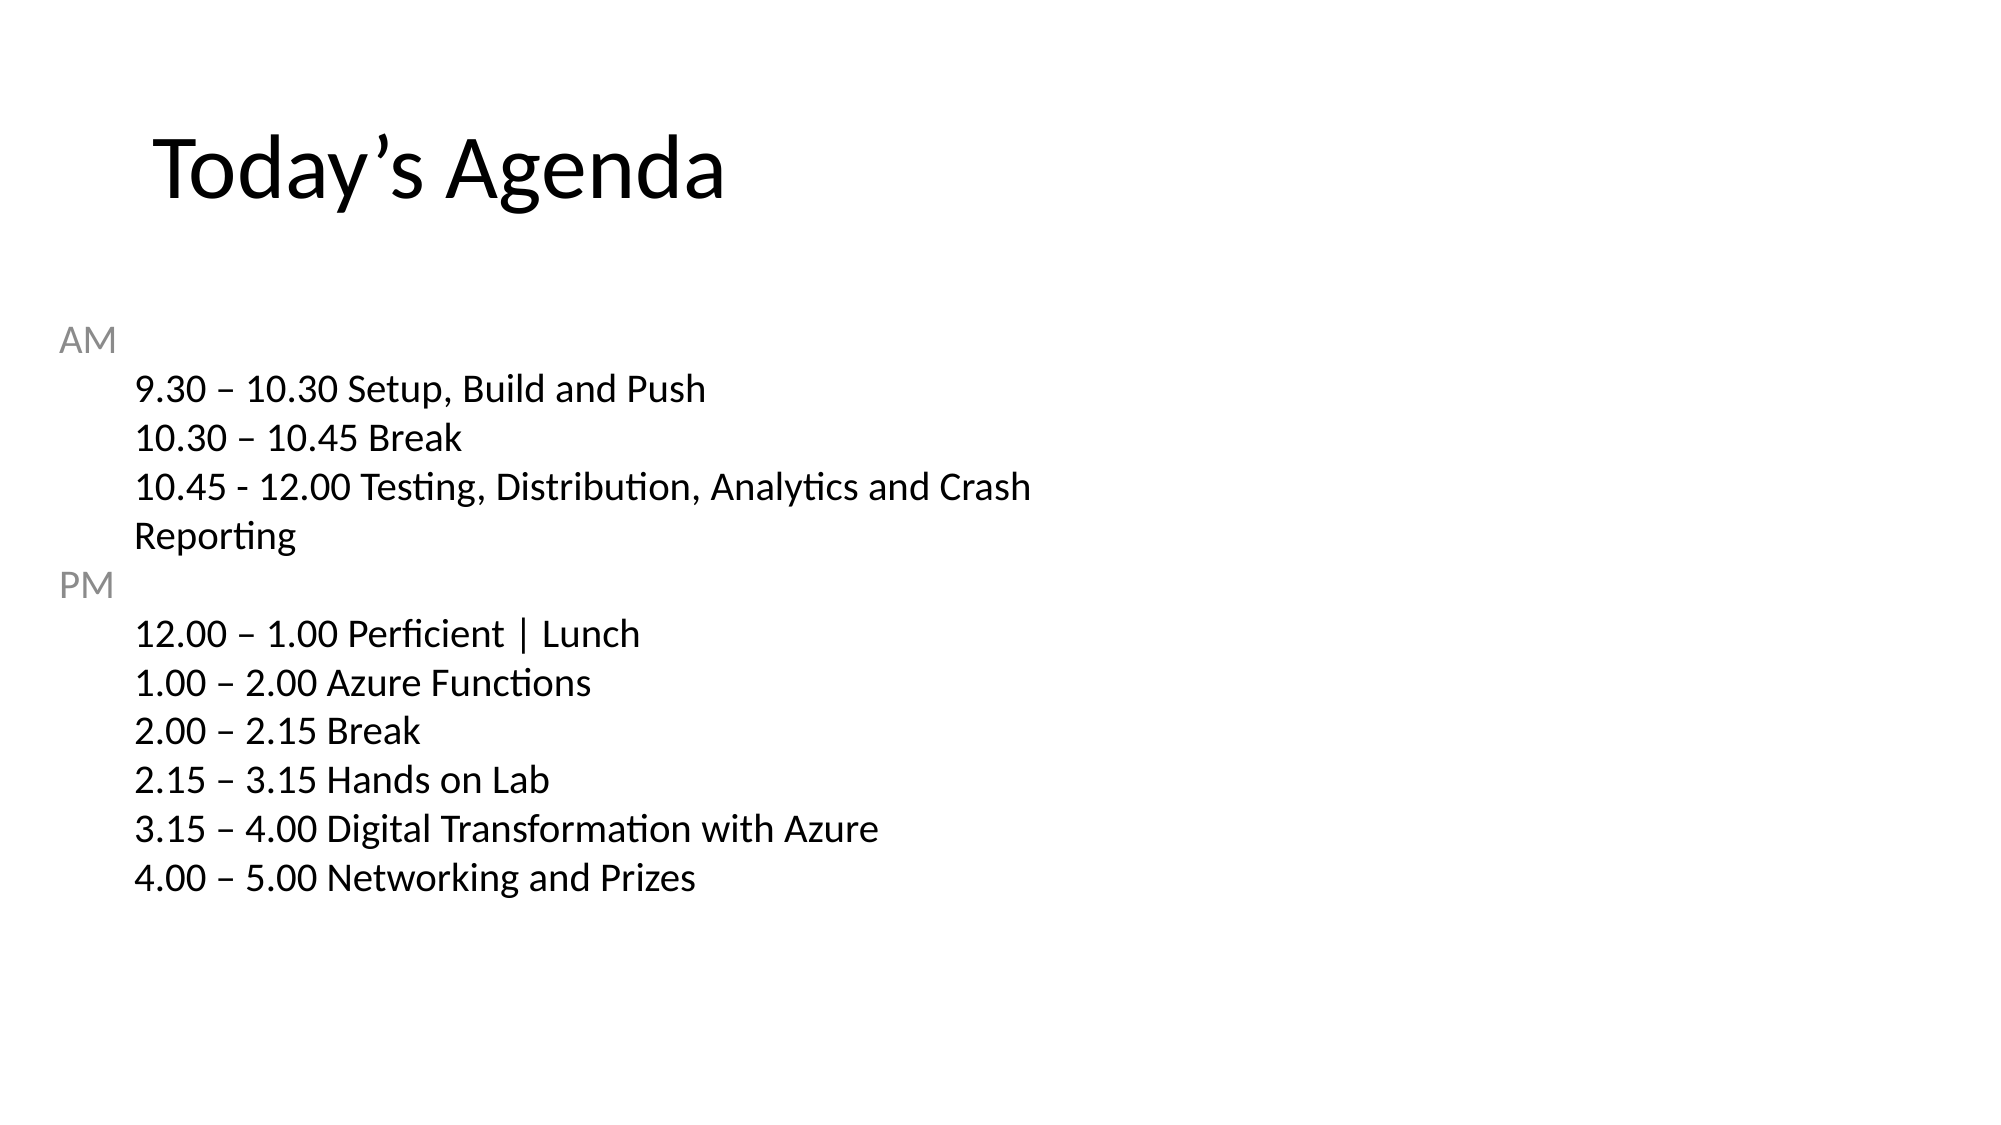

# Today’s Agenda
AM
9.30 – 10.30 Setup, Build and Push
10.30 – 10.45 Break
10.45 - 12.00 Testing, Distribution, Analytics and Crash Reporting
PM
12.00 – 1.00 Perficient | Lunch
1.00 – 2.00 Azure Functions
2.00 – 2.15 Break
2.15 – 3.15 Hands on Lab
3.15 – 4.00 Digital Transformation with Azure
4.00 – 5.00 Networking and Prizes